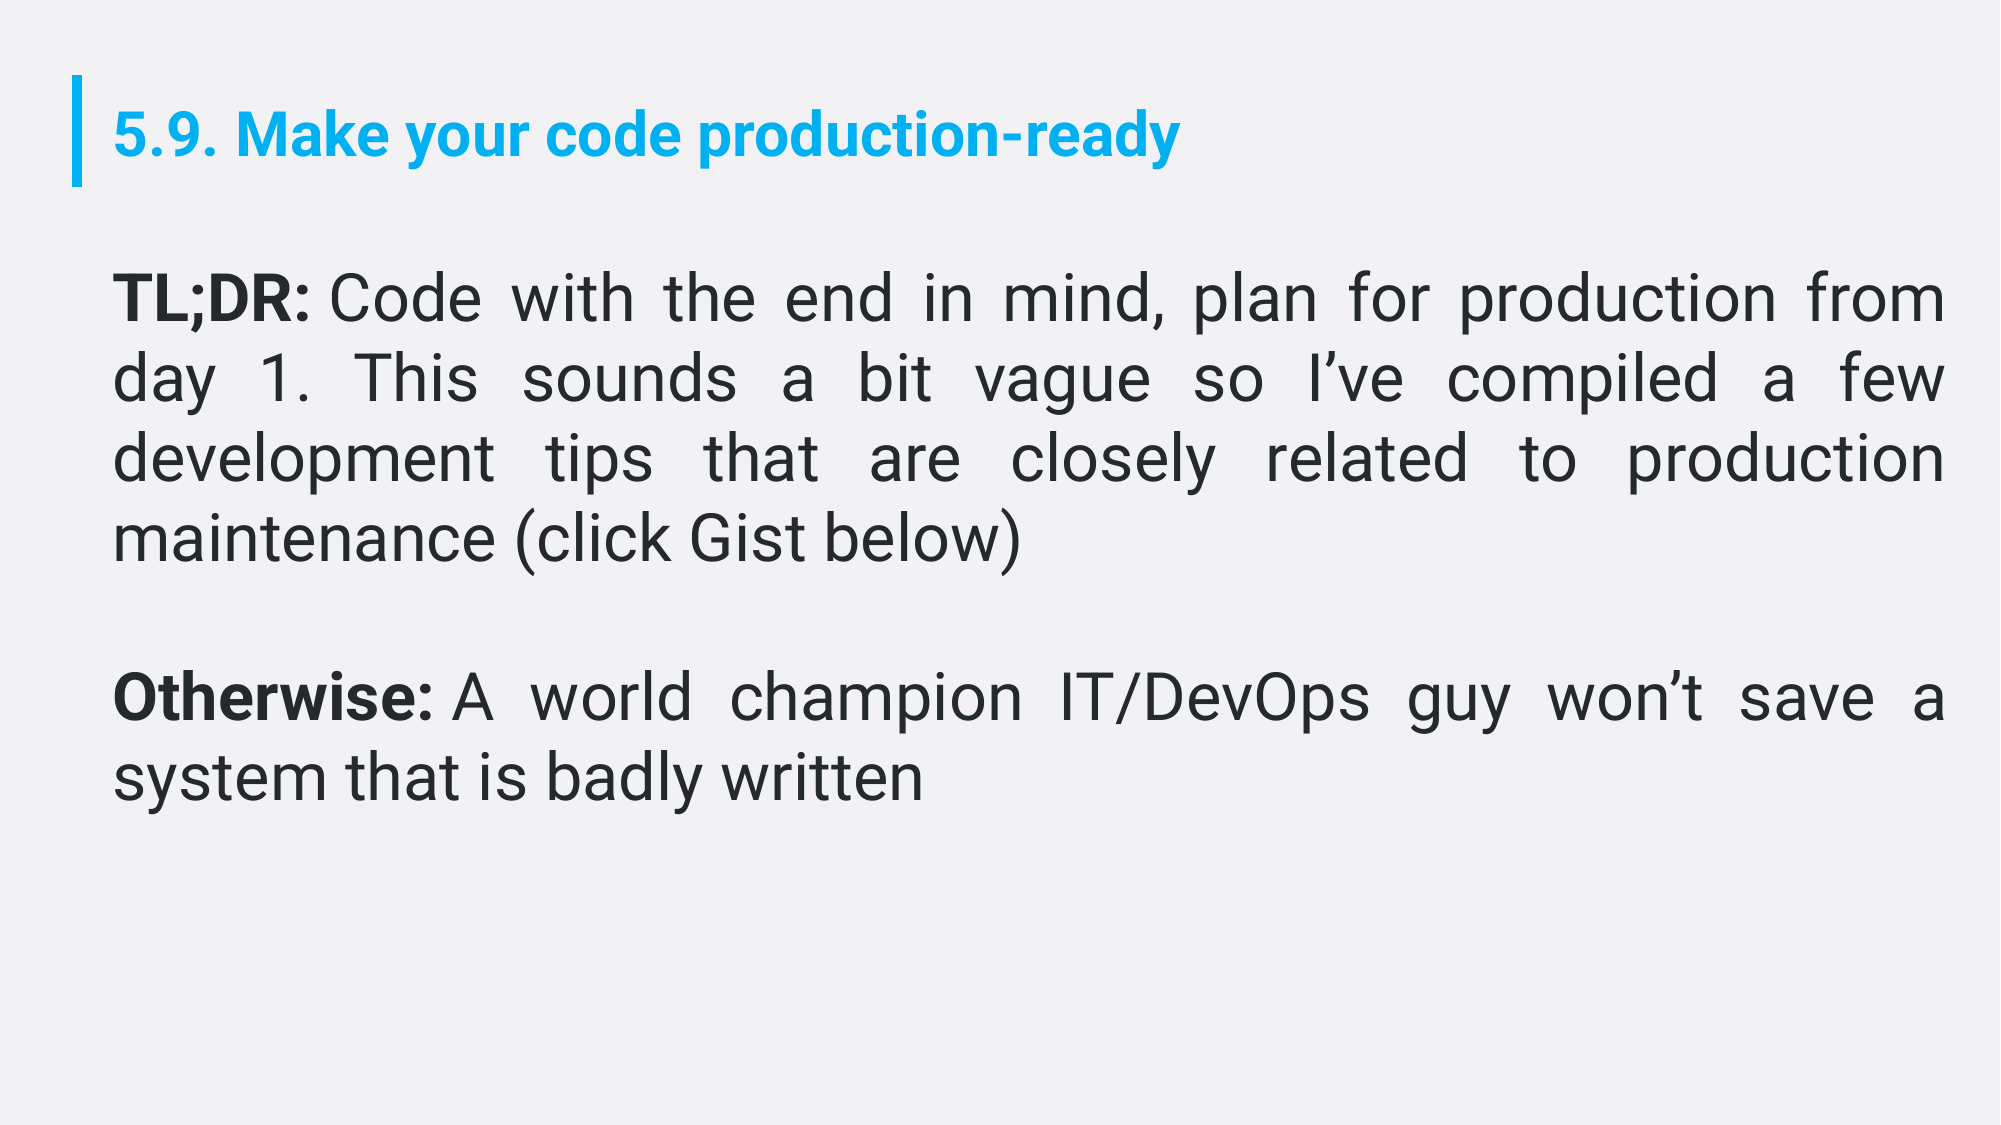

# 5.9. Make your code production-ready
TL;DR: Code with the end in mind, plan for production from day 1. This sounds a bit vague so I’ve compiled a few development tips that are closely related to production maintenance (click Gist below)

Otherwise: A world champion IT/DevOps guy won’t save a system that is badly written